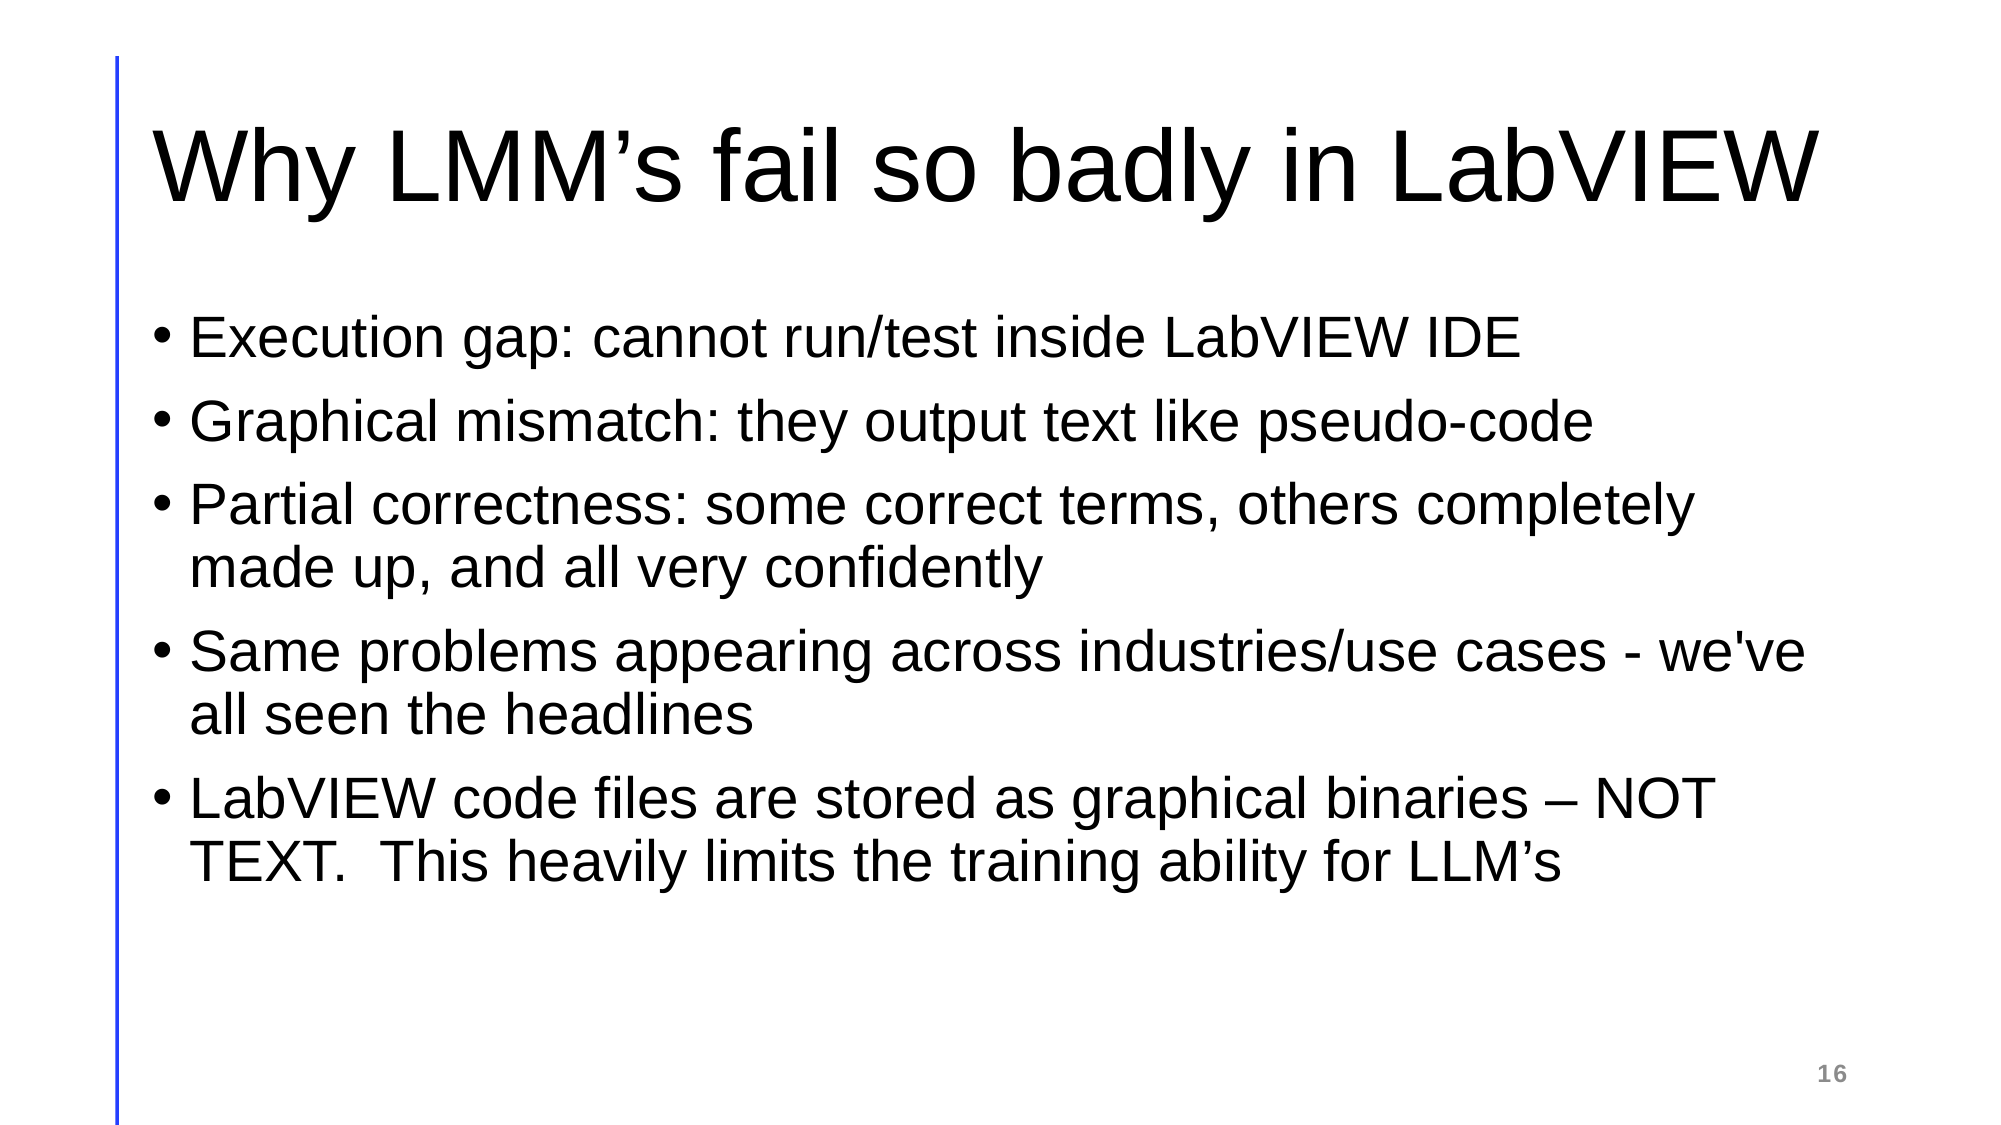

# Why LMM’s fail so badly in LabVIEW
Execution gap: cannot run/test inside LabVIEW IDE
Graphical mismatch: they output text like pseudo-code
Partial correctness: some correct terms, others completely made up, and all very confidently
Same problems appearing across industries/use cases - we've all seen the headlines
LabVIEW code files are stored as graphical binaries – NOT TEXT.  This heavily limits the training ability for LLM’s
16